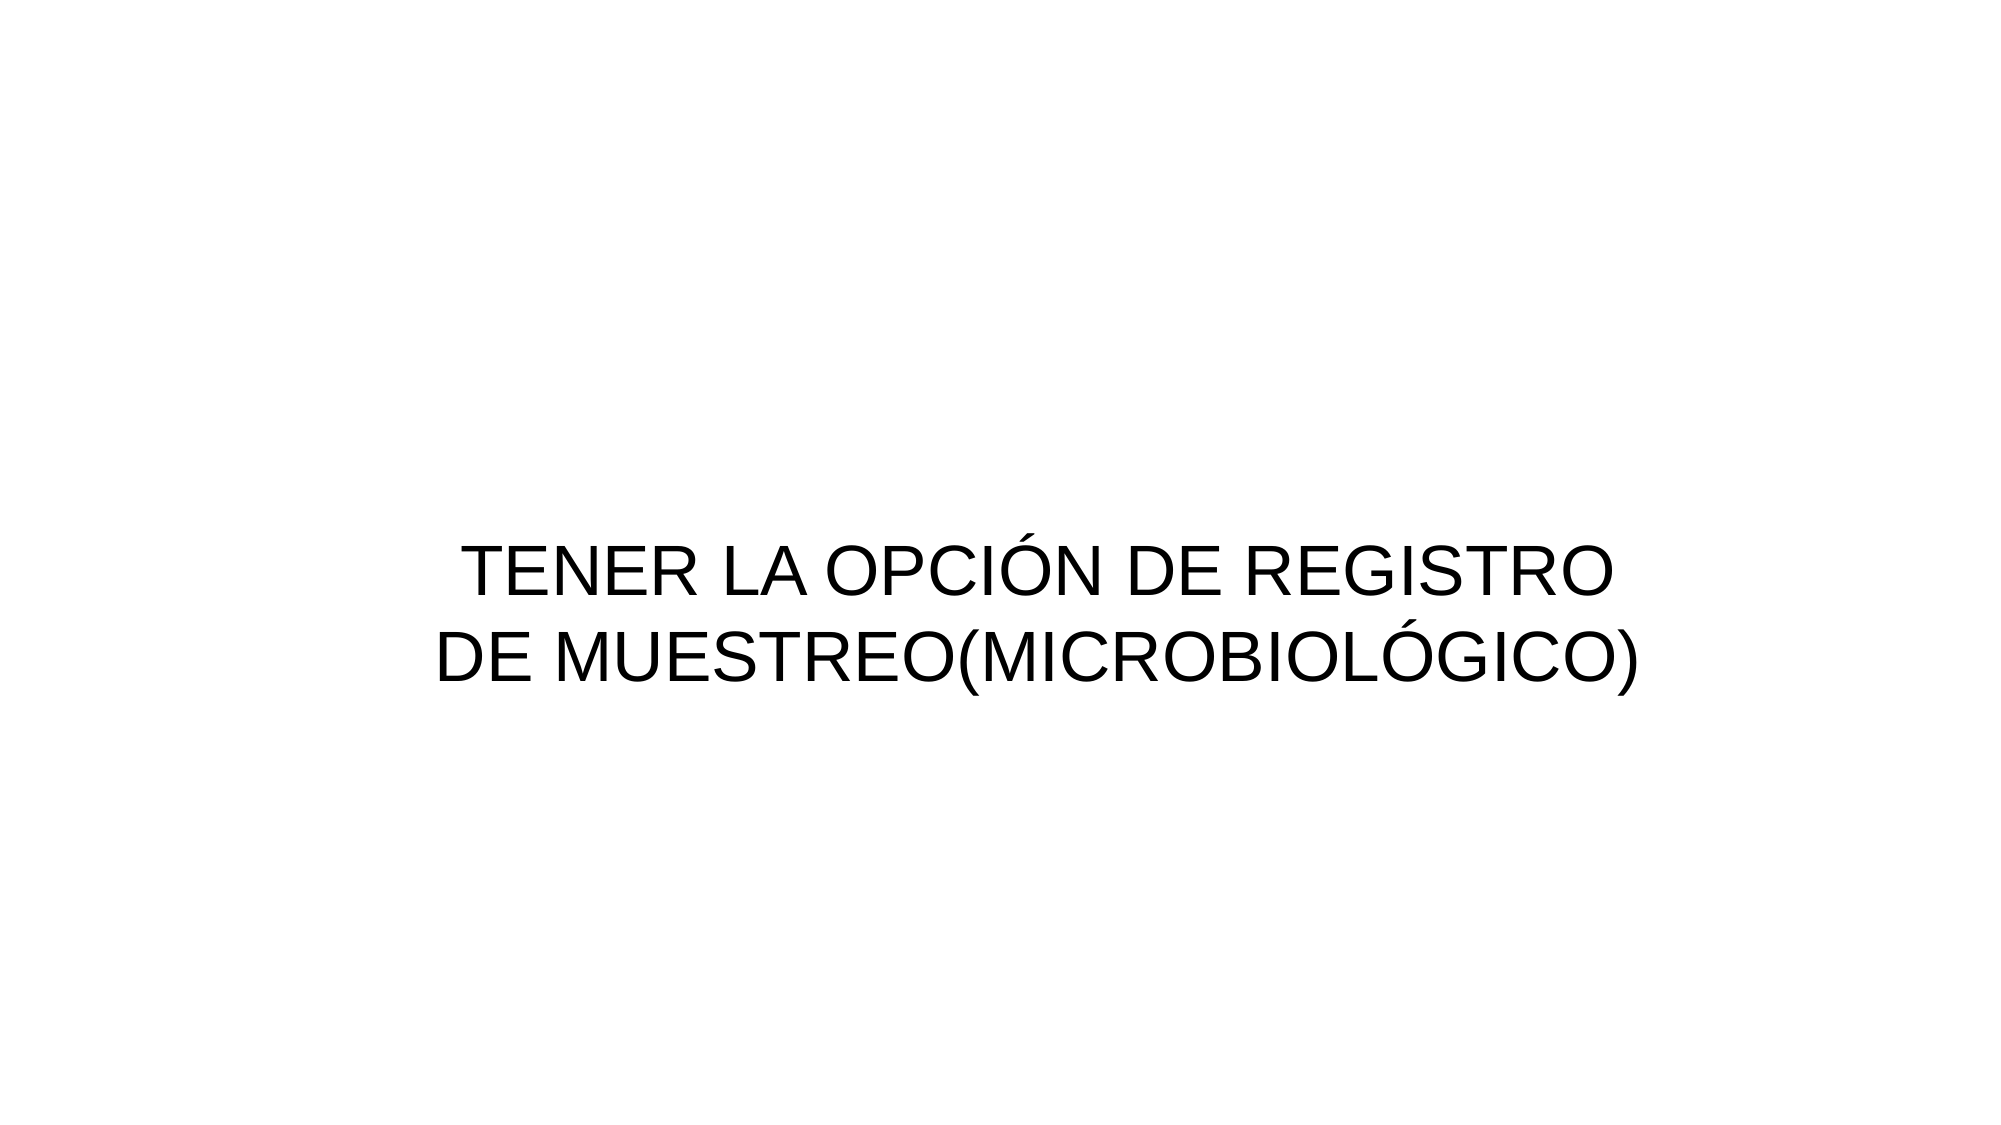

# TENER LA OPCIÓN DE REGISTRO DE MUESTREO(MICROBIOLÓGICO)